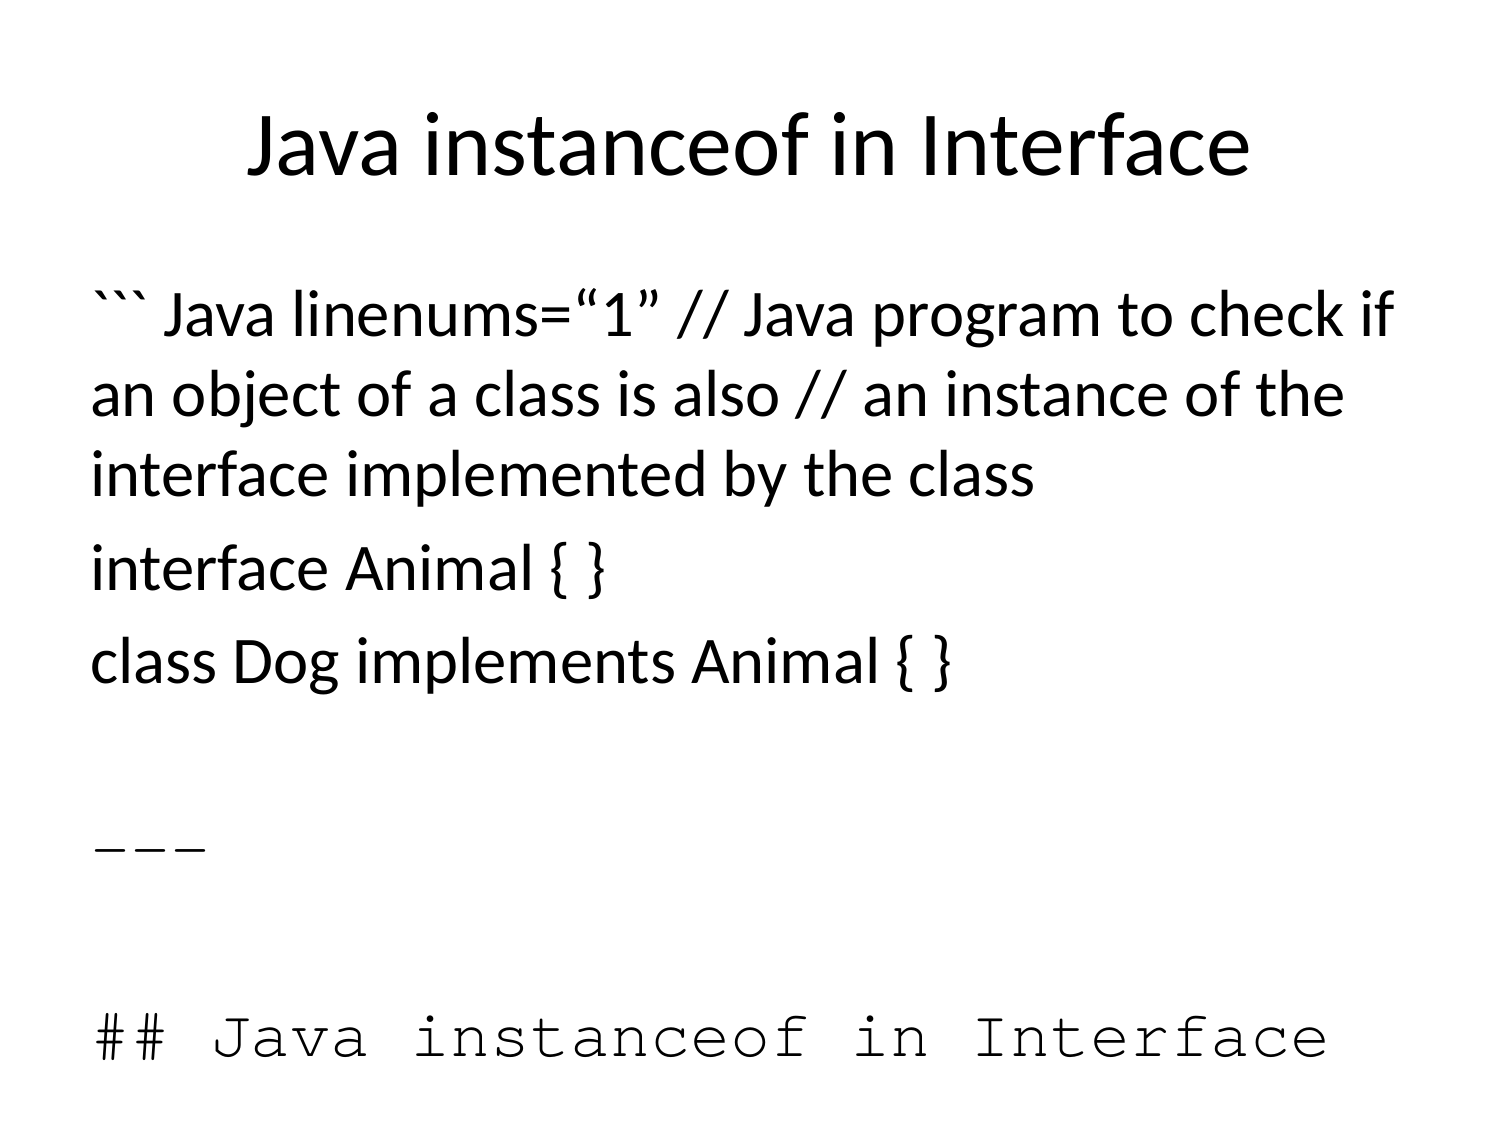

# Java instanceof in Interface
``` Java linenums=“1” // Java program to check if an object of a class is also // an instance of the interface implemented by the class
interface Animal { }
class Dog implements Animal { }

---

## Java instanceof in Interface

``` Java linenums="1"
class Main {
  public static void main(String[] args) {

    // create an object of the Dog class
    Dog d1 = new Dog();

    // checks if the object of Dog
    // is also an instance of Animal
    System.out.println(d1 instanceof Animal);  // returns true
  }
}